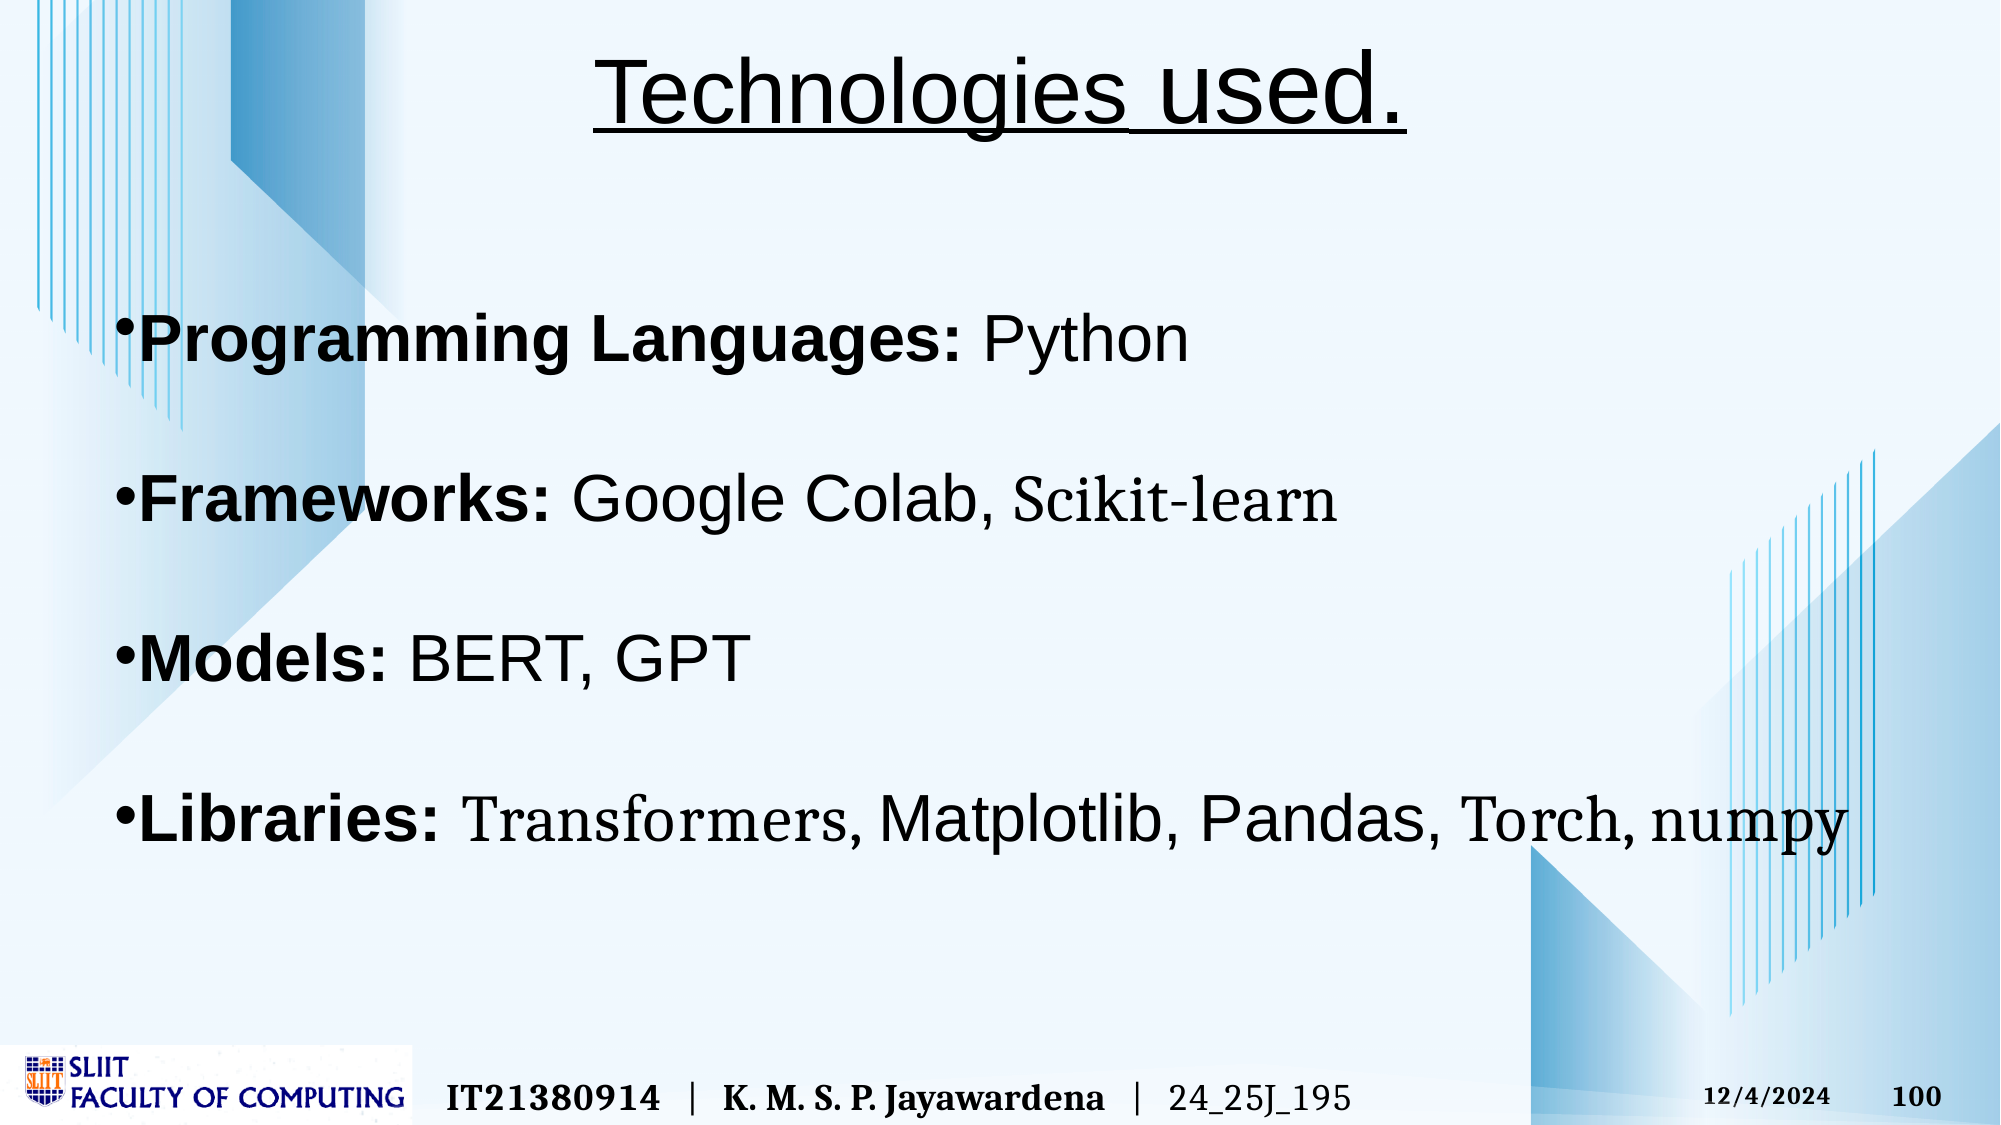

# Technologies used.
Programming Languages: Python

Frameworks: Google Colab, Scikit-learn

Models: BERT, GPT

Libraries: Transformers, Matplotlib, Pandas, Torch, numpy

IT21380914   |   K. M. S. P. Jayawardena   |   24_25J_195